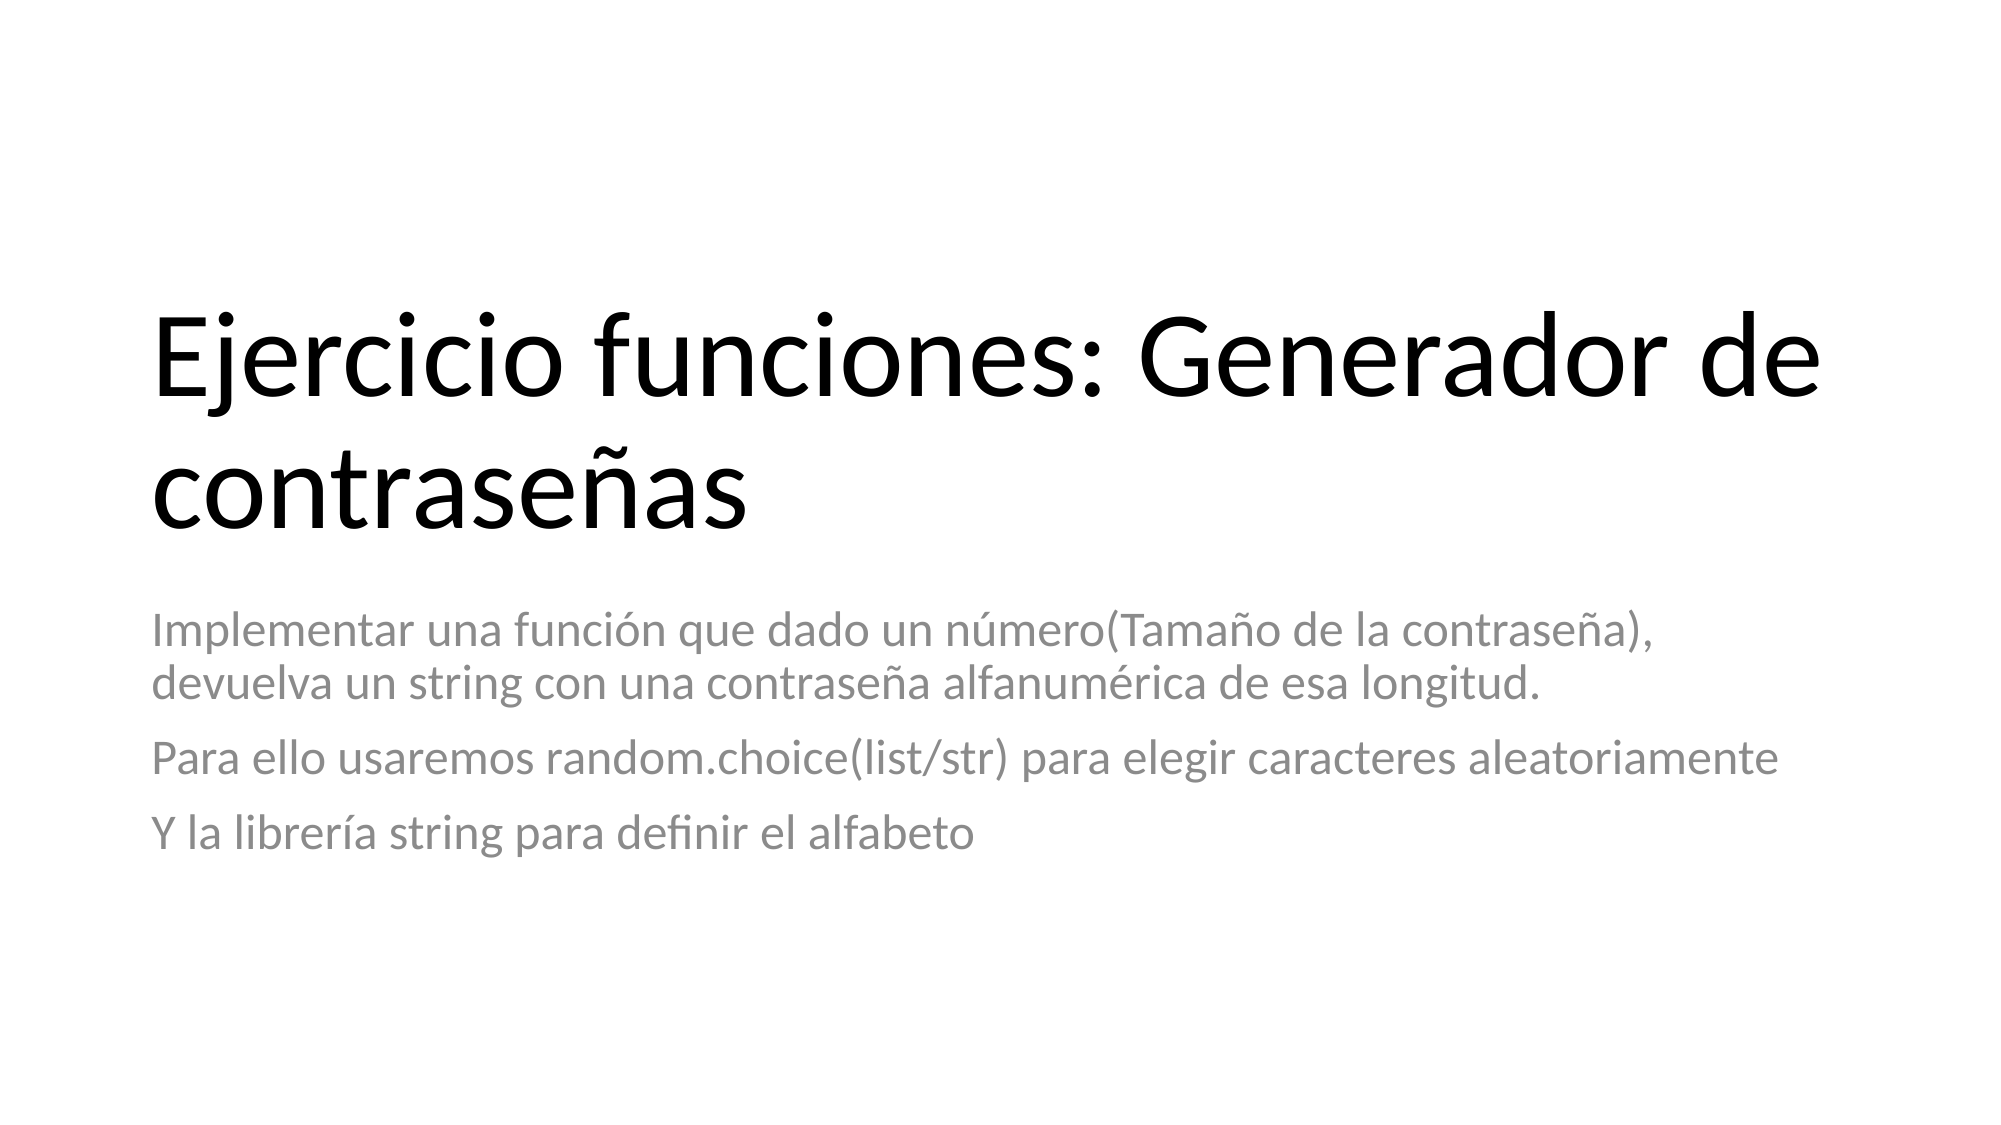

# Ejercicio funciones: Generador de contraseñas
Implementar una función que dado un número(Tamaño de la contraseña), devuelva un string con una contraseña alfanumérica de esa longitud.
Para ello usaremos random.choice(list/str) para elegir caracteres aleatoriamente
Y la librería string para definir el alfabeto